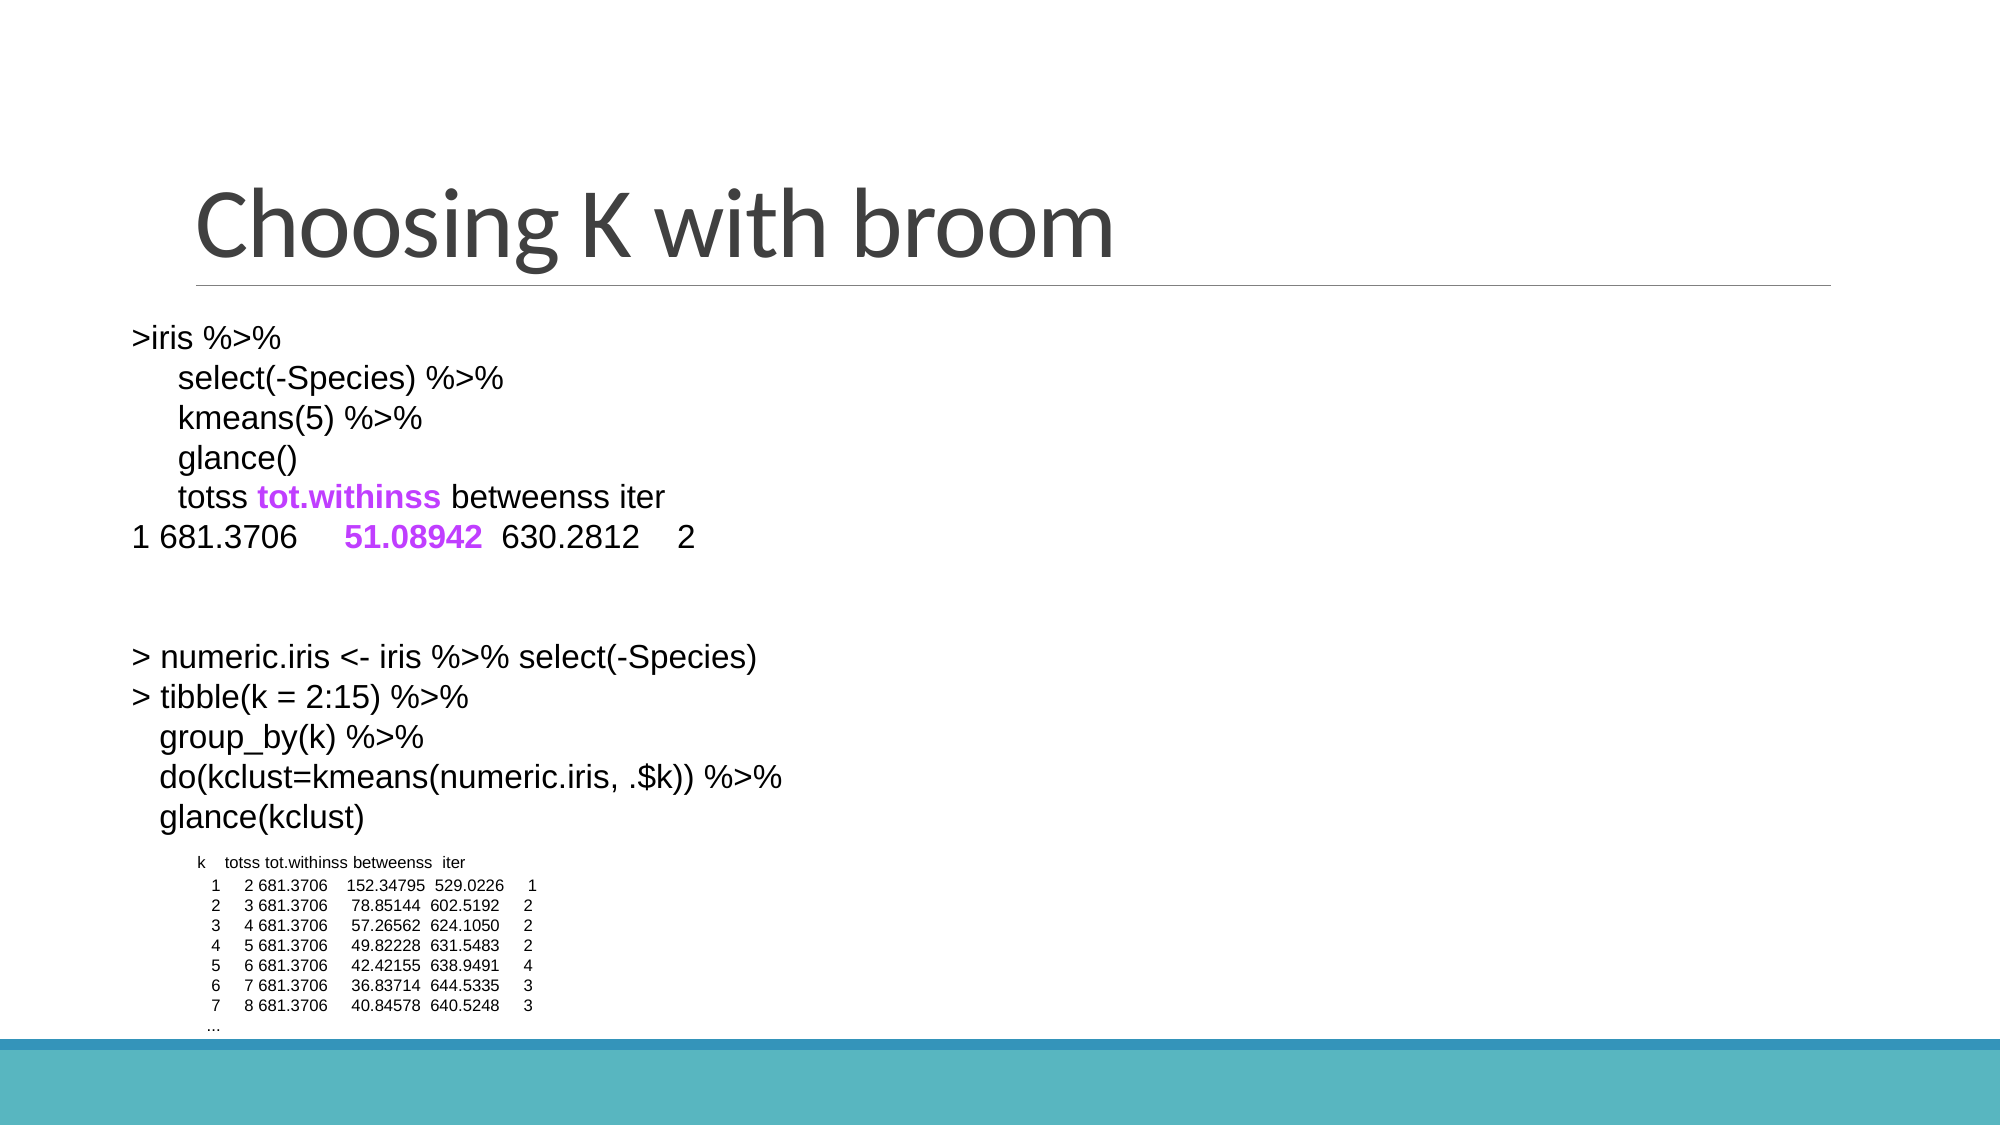

# Choosing K with broom
>iris %>%
     select(-Species) %>%
     kmeans(5) %>%
     glance()
     totss tot.withinss betweenss iter
1 681.3706     51.08942  630.2812    2

> numeric.iris <- iris %>% select(-Species)
> tibble(k = 2:15) %>%
   group_by(k) %>%
   do(kclust=kmeans(numeric.iris, .$k)) %>%
   glance(kclust)
           k    totss tot.withinss betweenss  iter
 1     2 681.3706    152.34795  529.0226     1
 2     3 681.3706     78.85144  602.5192     2
 3     4 681.3706     57.26562  624.1050     2
 4     5 681.3706     49.82228  631.5483     2
 5     6 681.3706     42.42155  638.9491     4
 6     7 681.3706     36.83714  644.5335     3
 7     8 681.3706     40.84578  640.5248     3
...